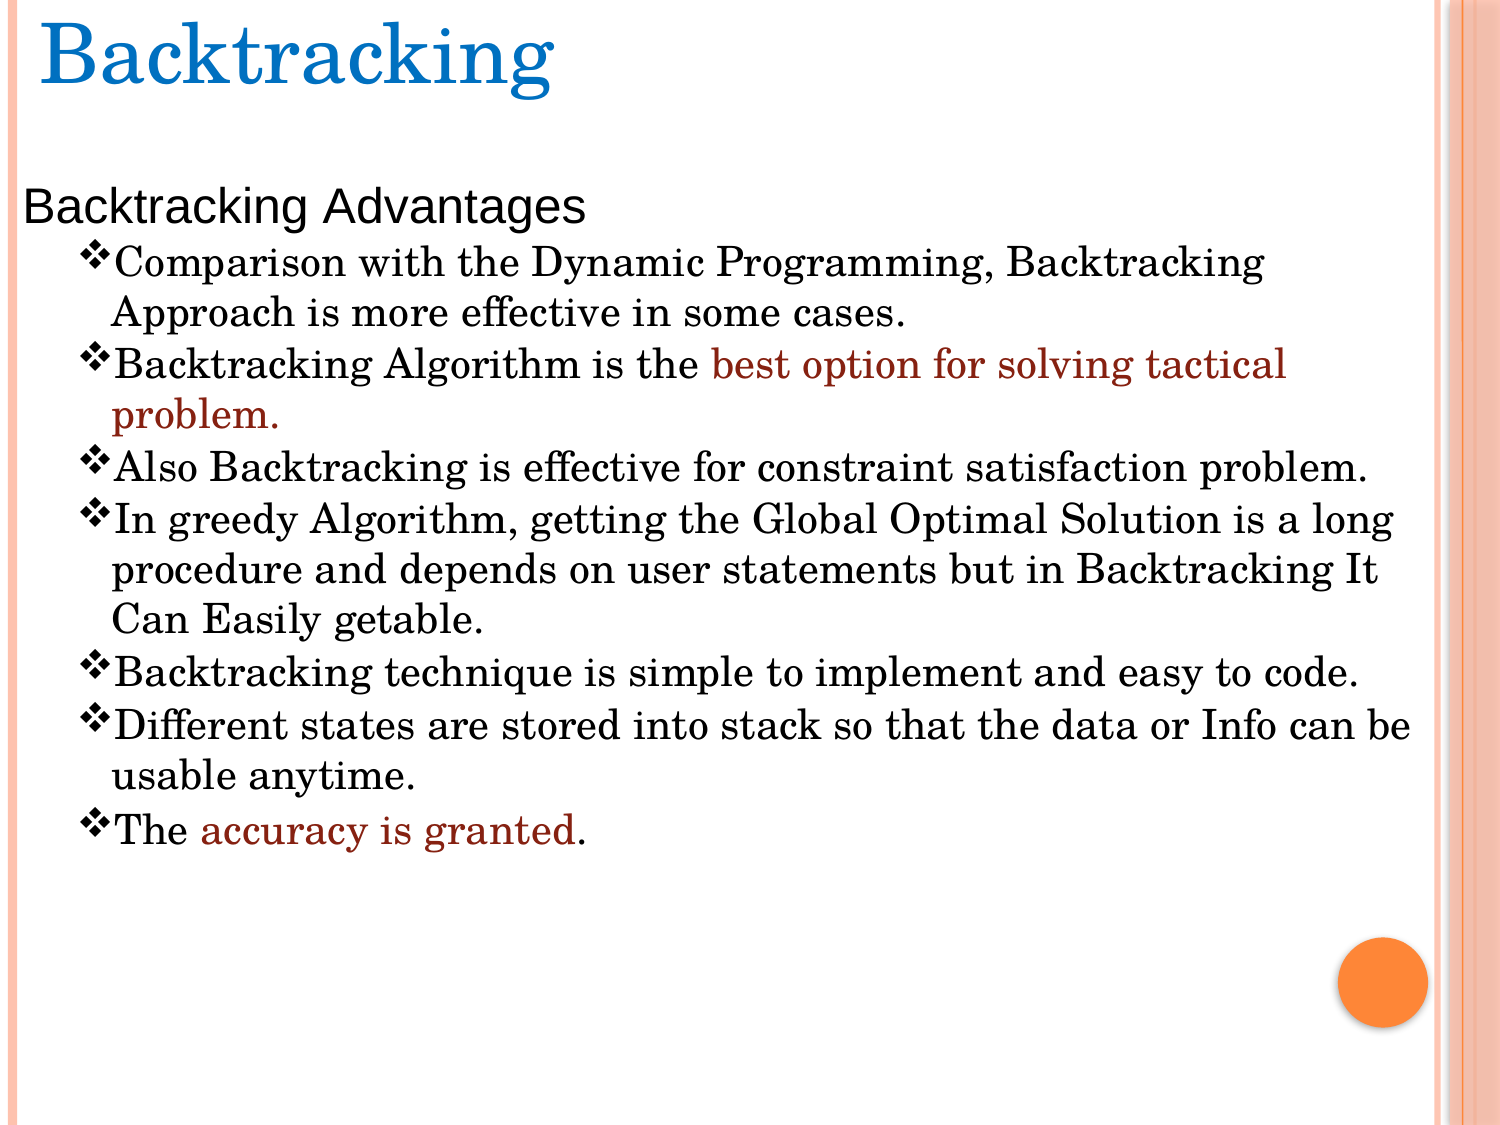

Backtracking
Backtracking Advantages

Comparison with the Dynamic Programming, Backtracking Approach is more effective in some cases.
Backtracking Algorithm is the best option for solving tactical problem.
Also Backtracking is effective for constraint satisfaction problem.
In greedy Algorithm, getting the Global Optimal Solution is a long procedure and depends on user statements but in Backtracking It Can Easily getable.
Backtracking technique is simple to implement and easy to code.
Different states are stored into stack so that the data or Info can be usable anytime.
The accuracy is granted.